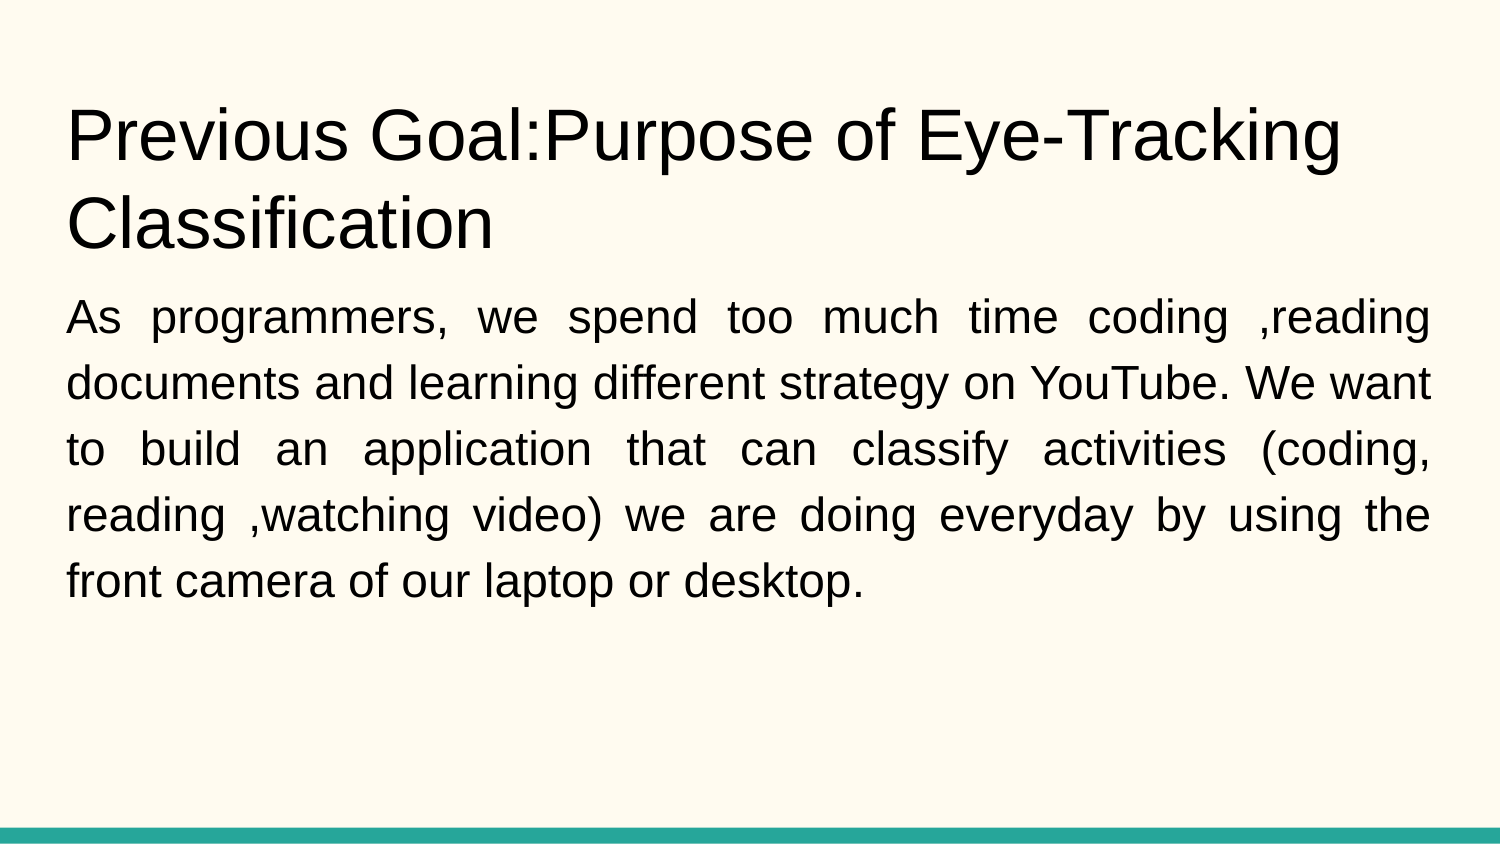

# Previous Goal:Purpose of Eye-Tracking Classification
As programmers, we spend too much time coding ,reading documents and learning different strategy on YouTube. We want to build an application that can classify activities (coding, reading ,watching video) we are doing everyday by using the front camera of our laptop or desktop.